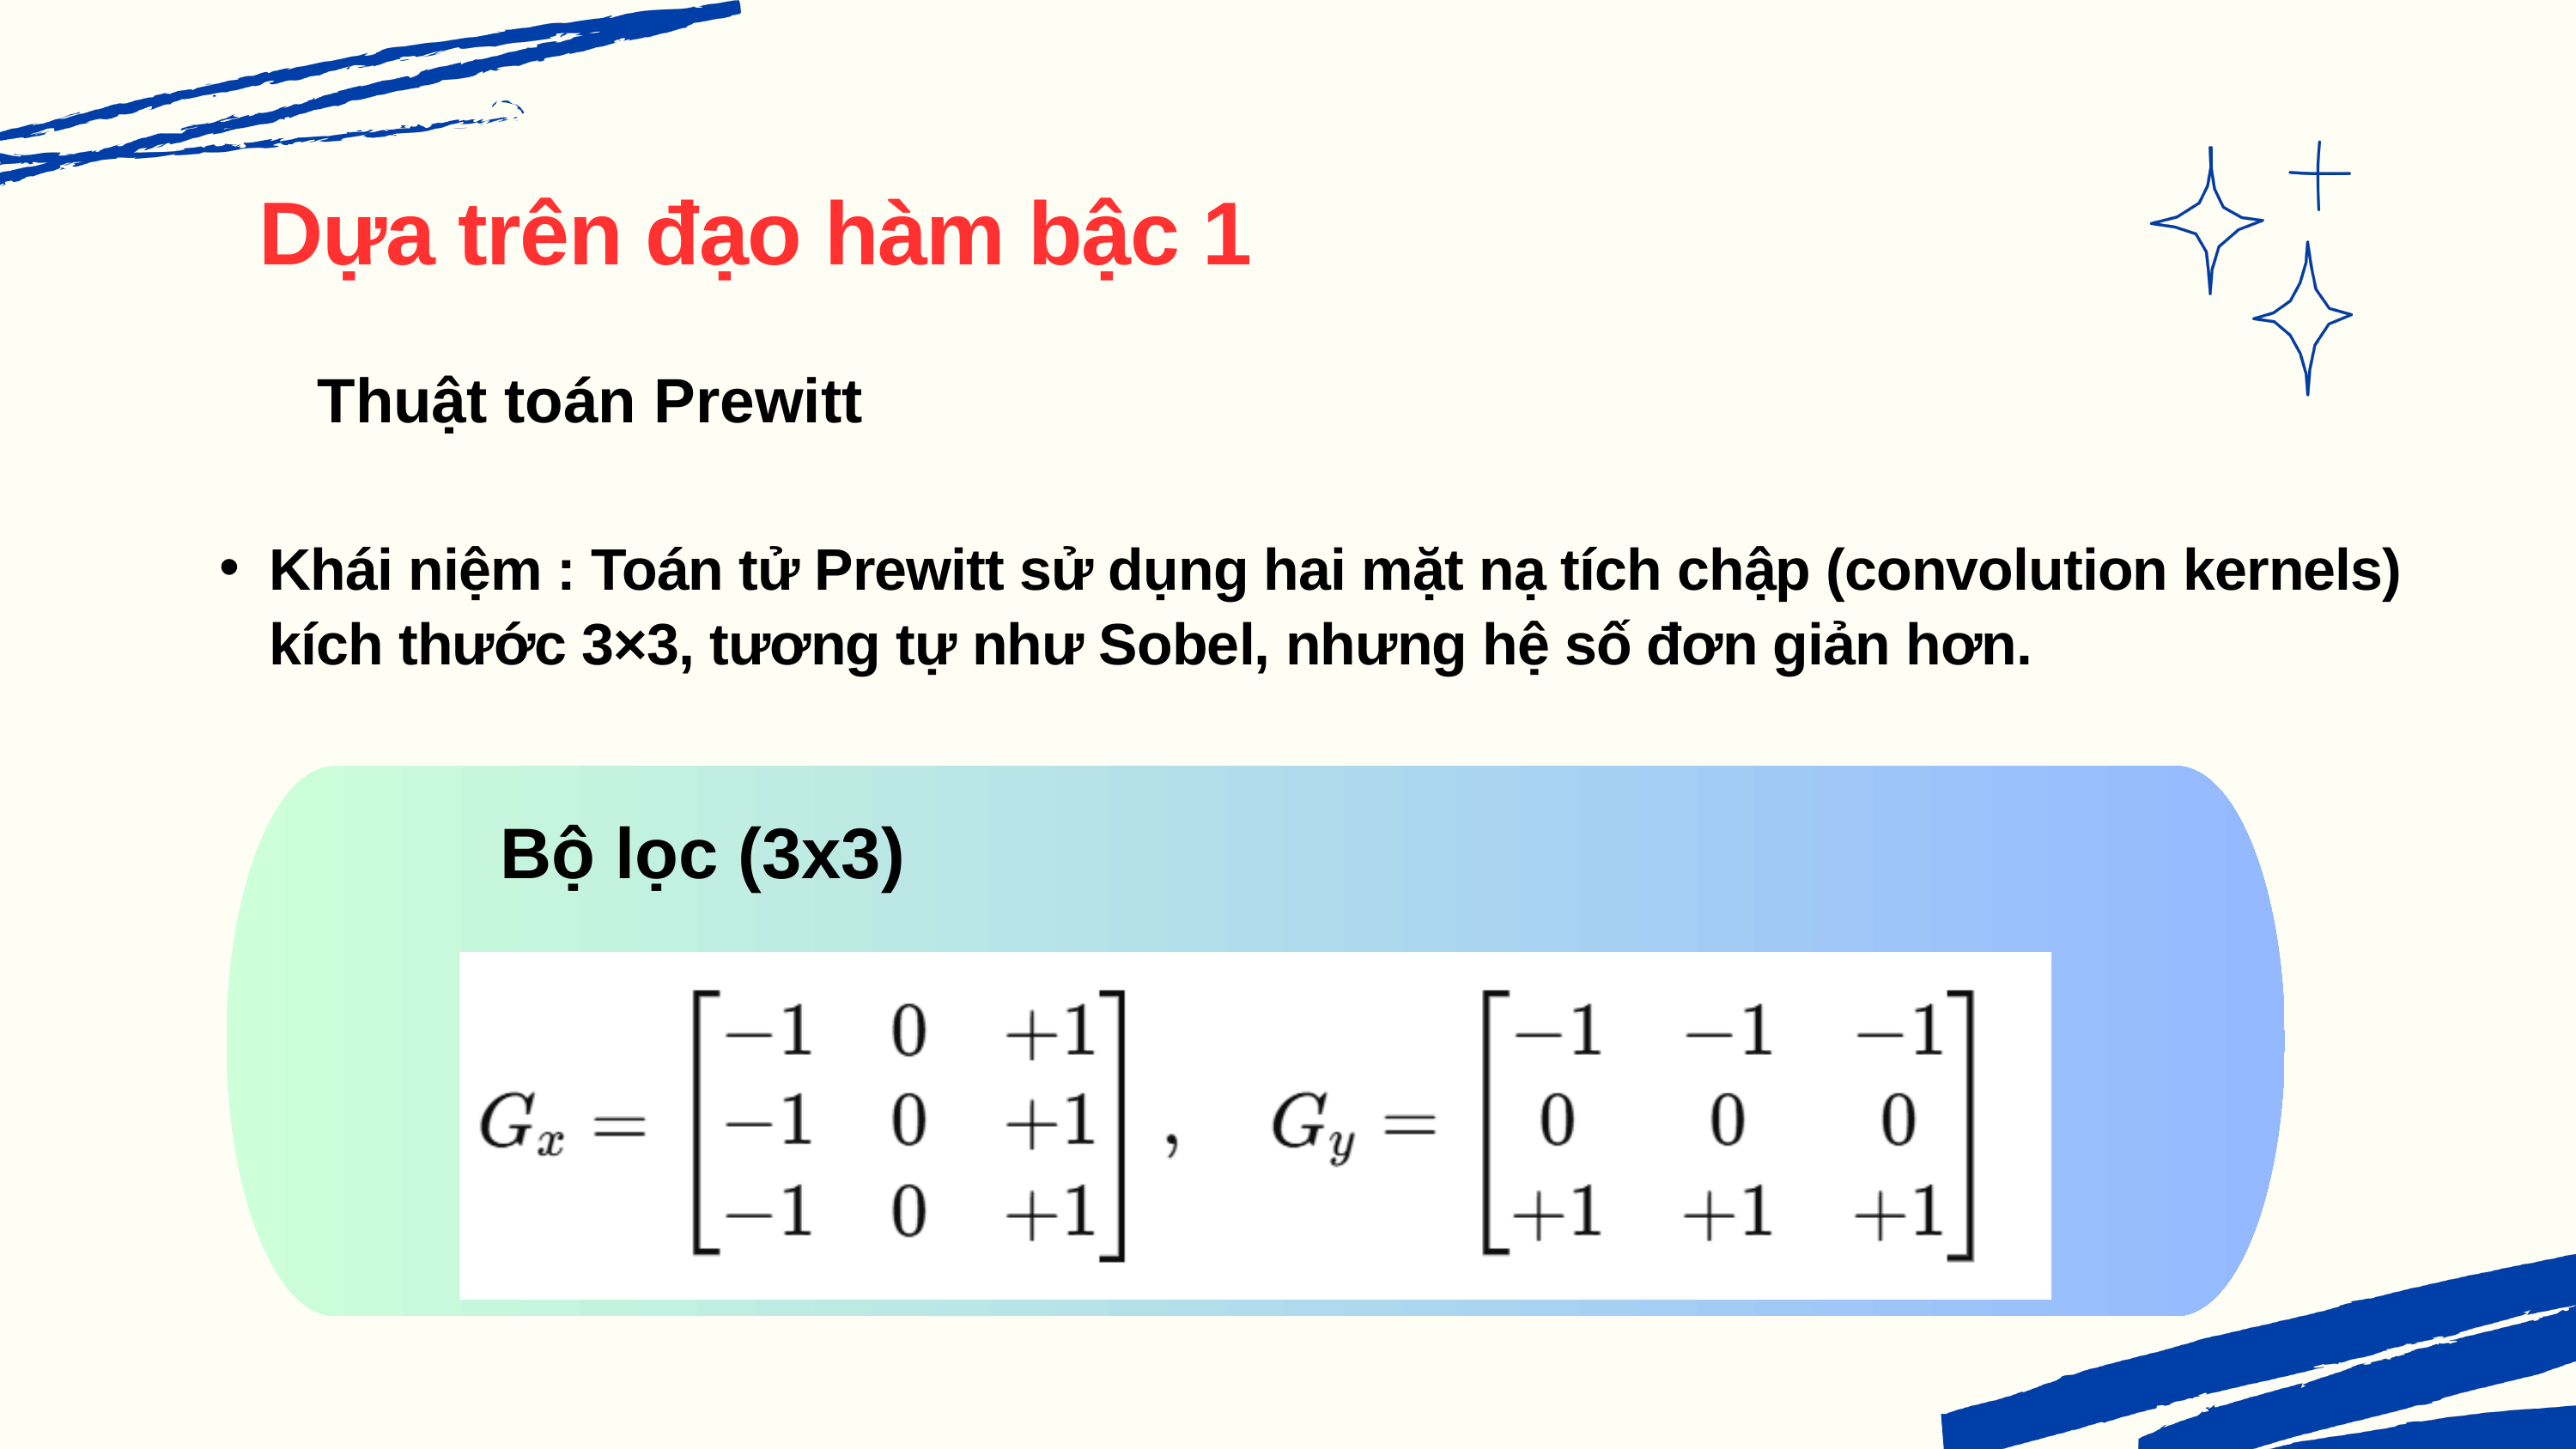

Dựa trên đạo hàm bậc 1
Thuật toán Prewitt

Khái niệm : Toán tử Prewitt sử dụng hai mặt nạ tích chập (convolution kernels) kích thước 3×3, tương tự như Sobel, nhưng hệ số đơn giản hơn.

Bộ lọc (3x3)